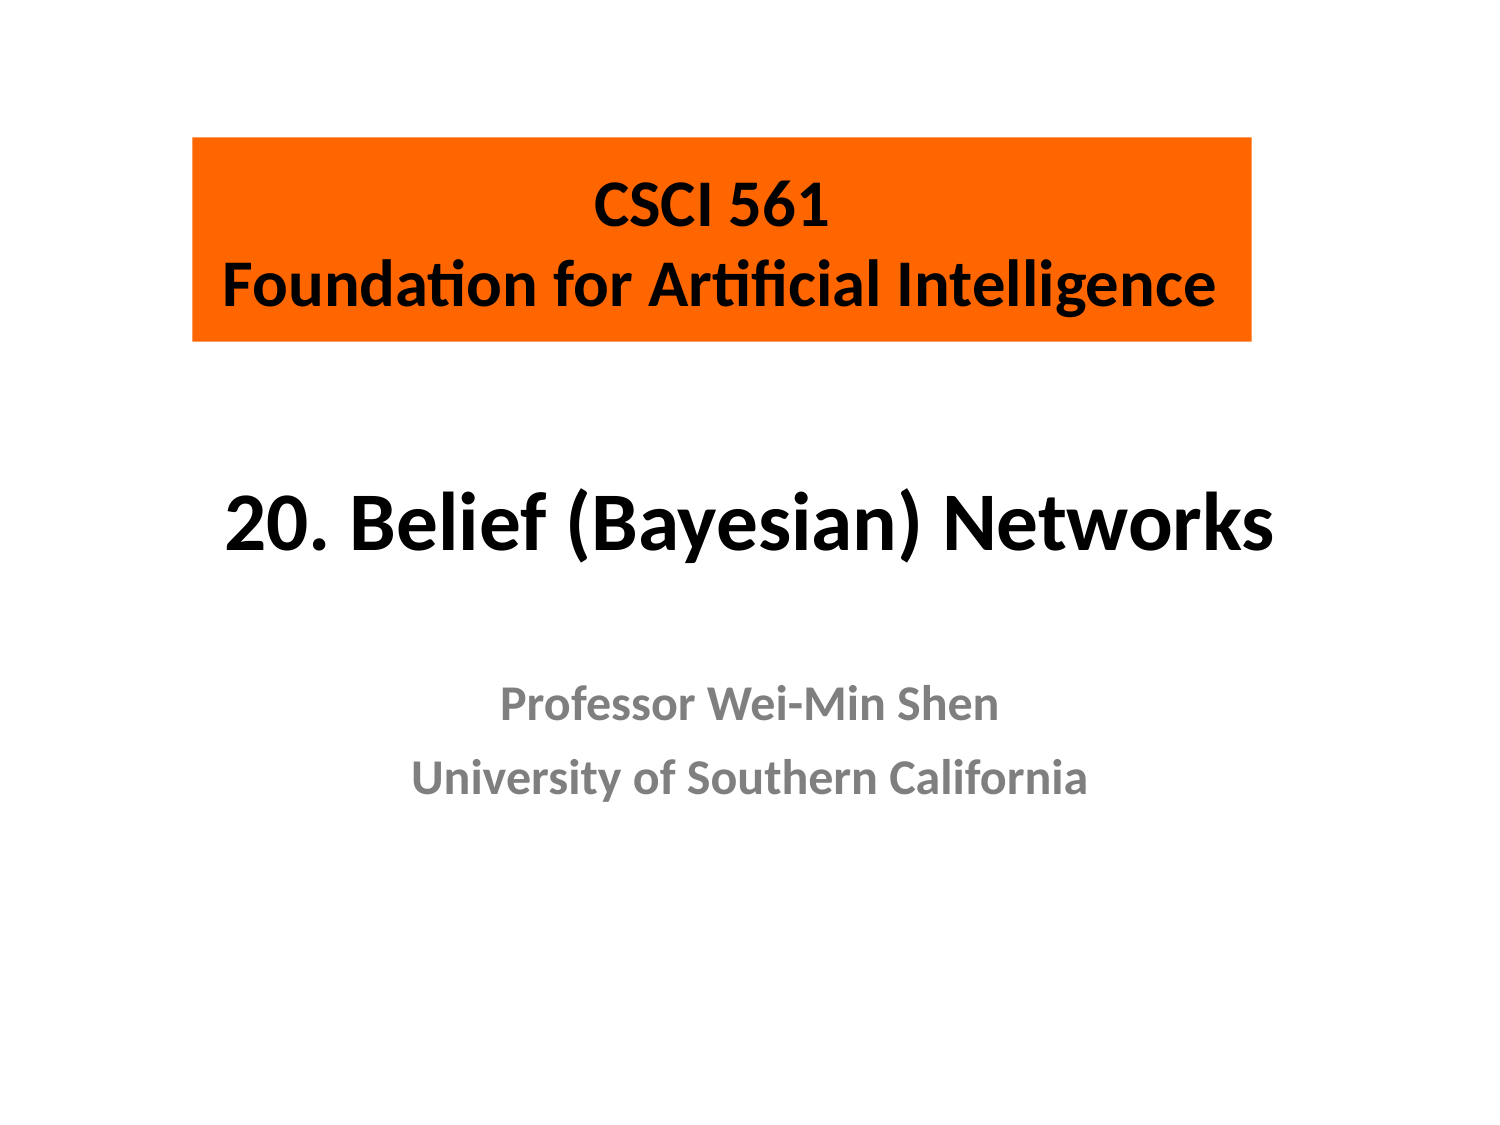

CSCI 561
Foundation for Artificial Intelligence
# 20. Belief (Bayesian) Networks
Professor Wei-Min Shen
University of Southern California